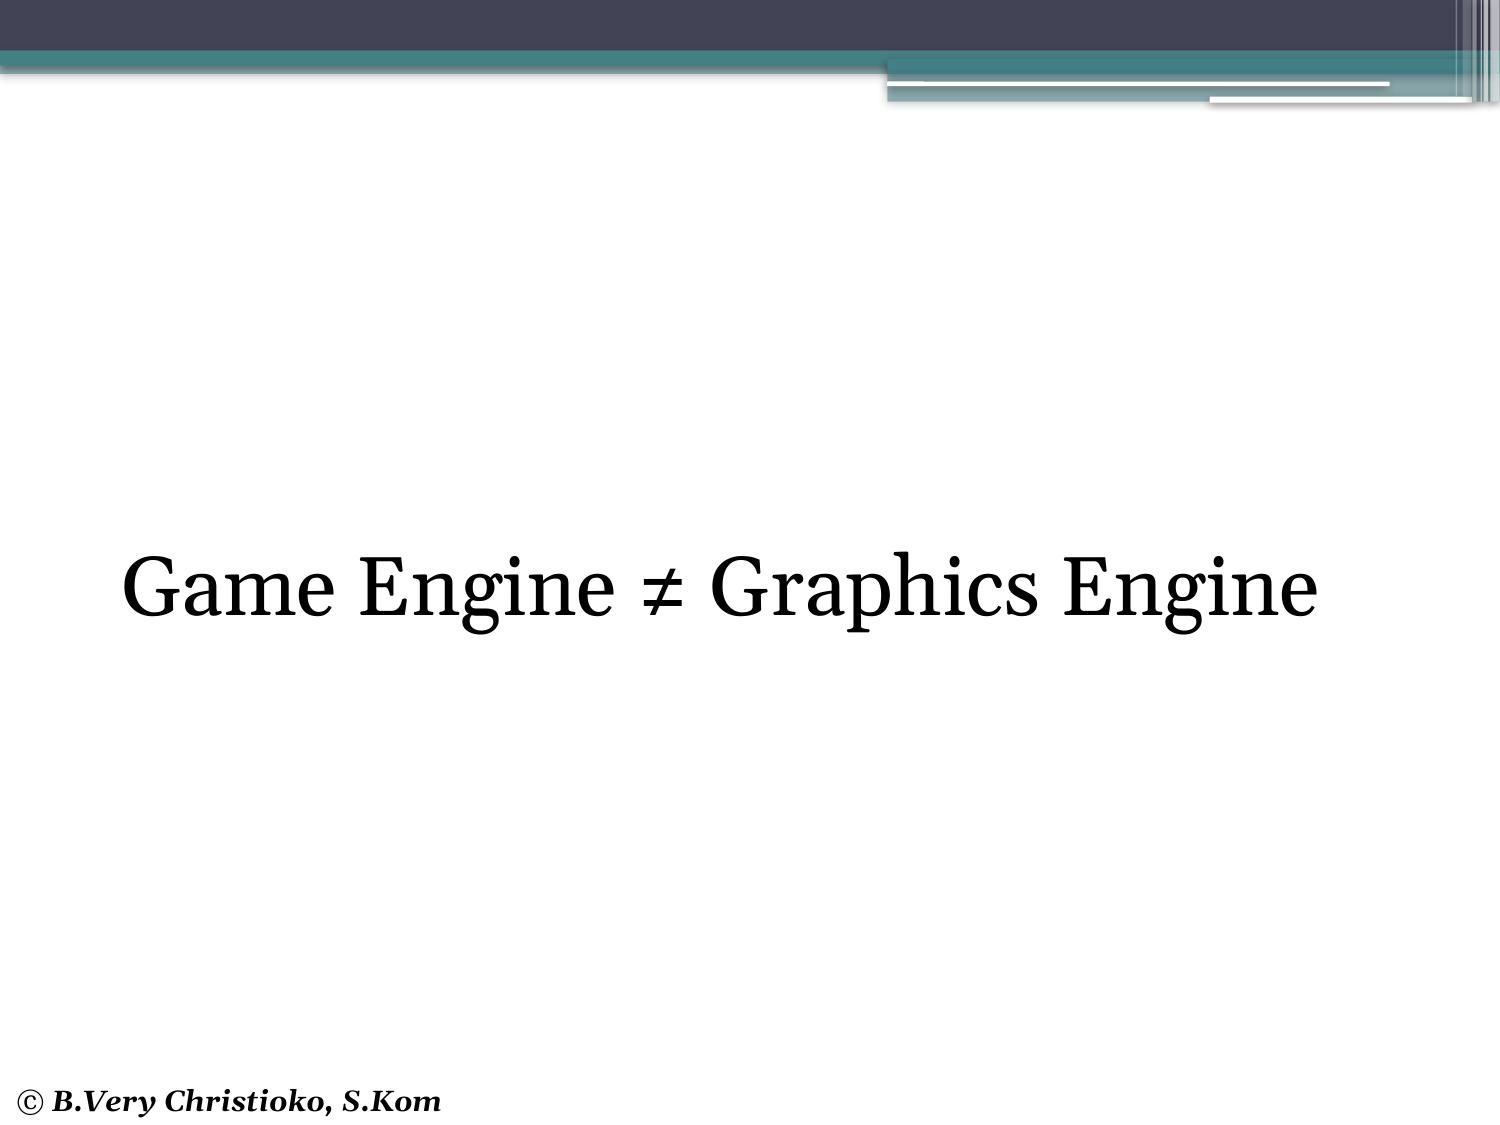

Game Engine ≠ Graphics Engine
© B.Very Christioko, S.Kom